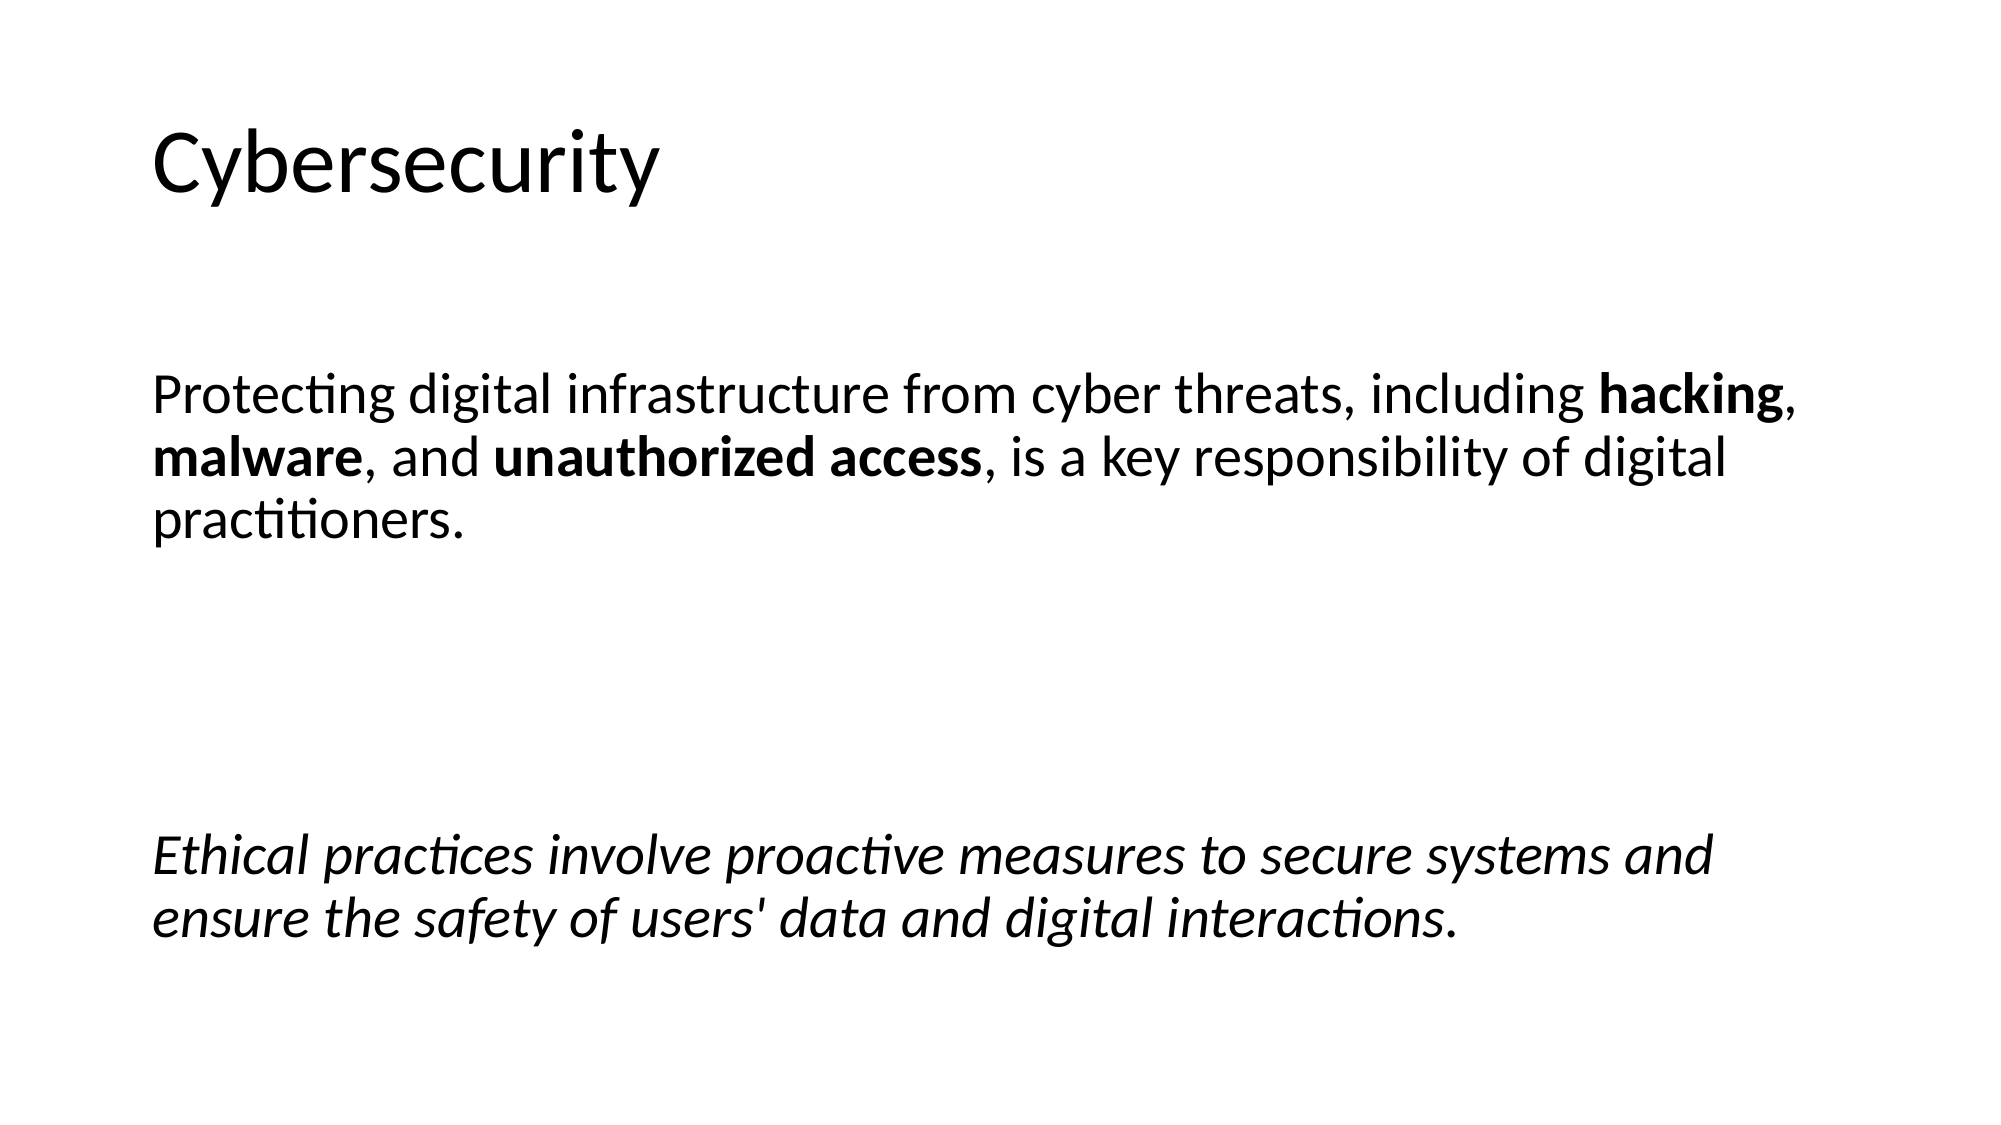

# Cybersecurity
Protecting digital infrastructure from cyber threats, including hacking, malware, and unauthorized access, is a key responsibility of digital practitioners.

Ethical practices involve proactive measures to secure systems and ensure the safety of users' data and digital interactions.